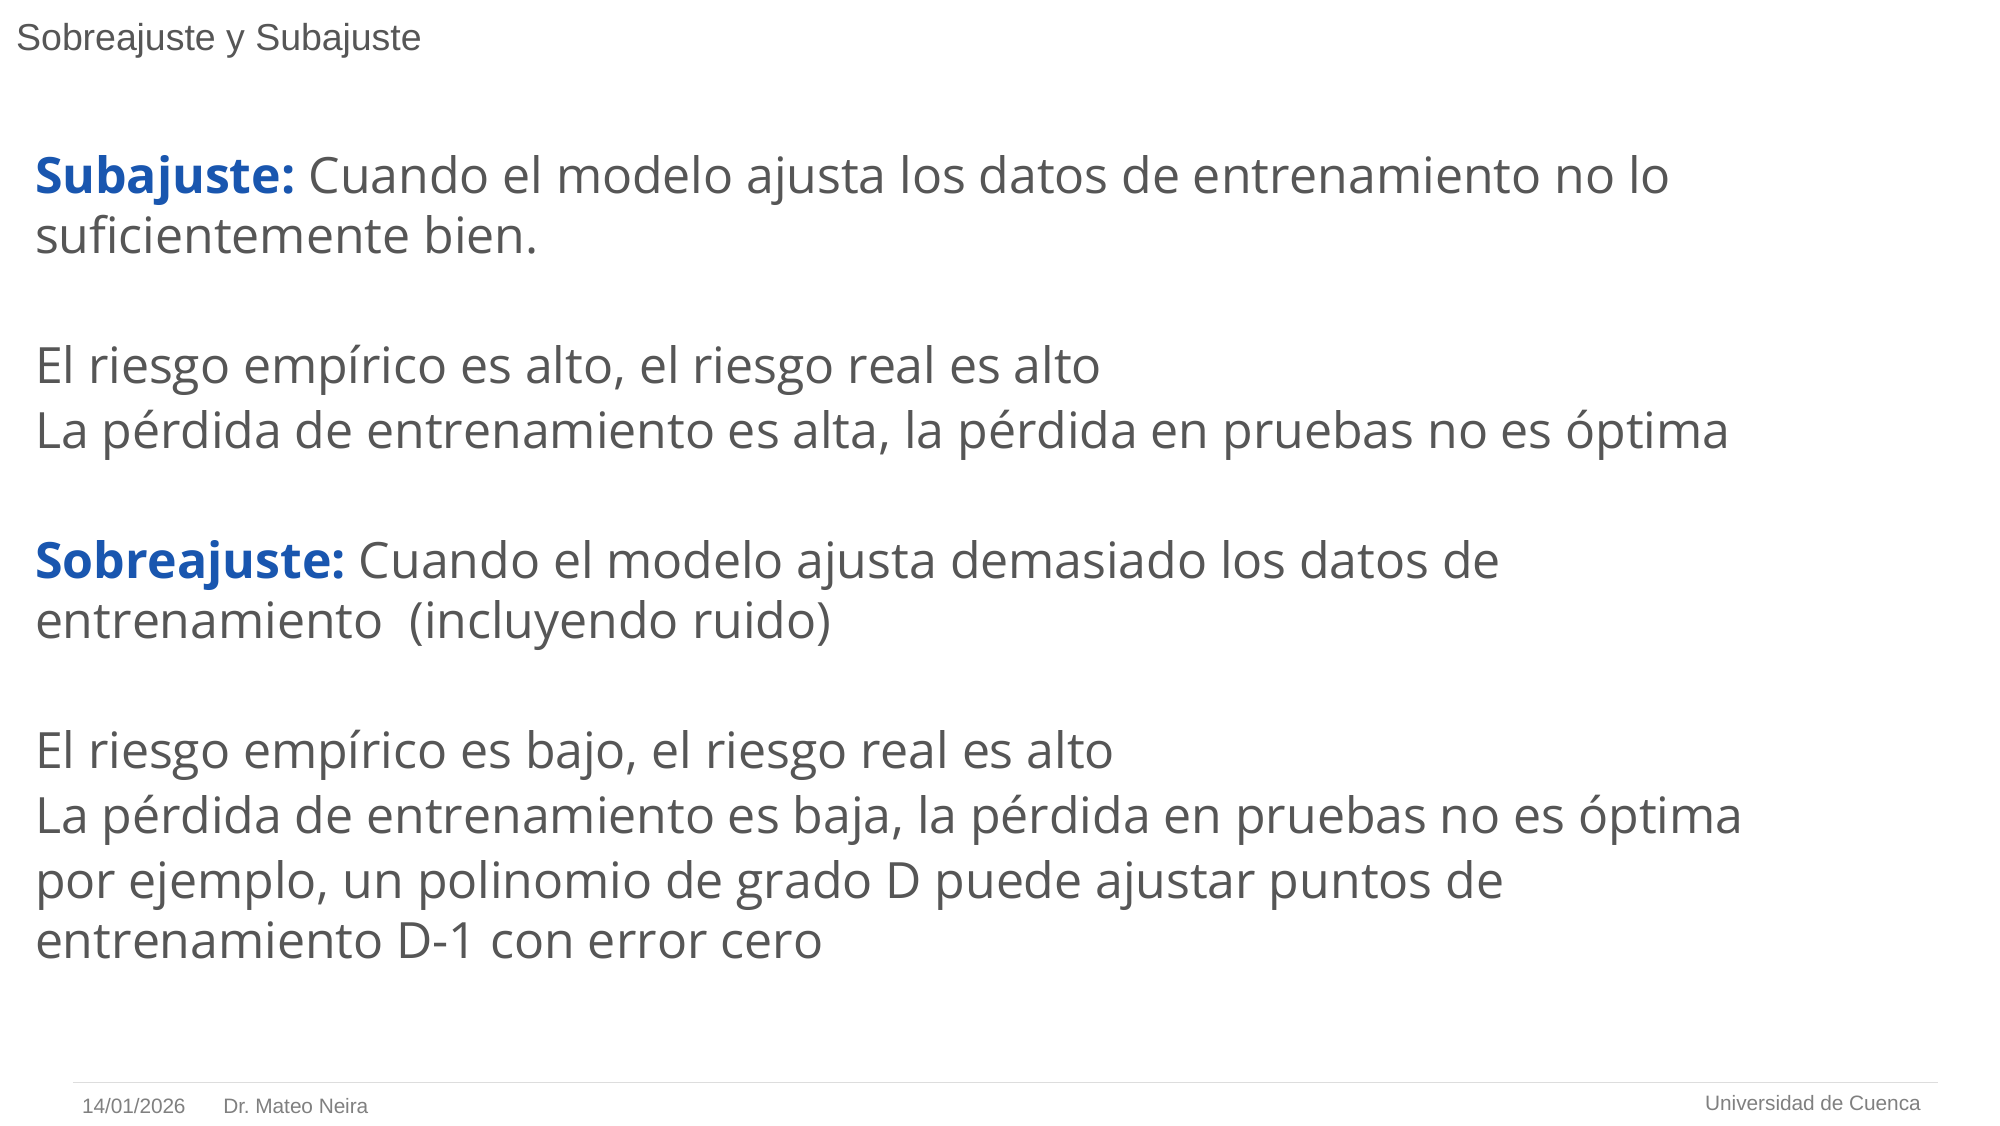

# Sobreajuste y Subajuste
Subajuste: Cuando el modelo ajusta los datos de entrenamiento no lo suficientemente bien.

El riesgo empírico es alto, el riesgo real es alto
La pérdida de entrenamiento es alta, la pérdida en pruebas no es óptima

Sobreajuste: Cuando el modelo ajusta demasiado los datos de entrenamiento  (incluyendo ruido)

El riesgo empírico es bajo, el riesgo real es alto
La pérdida de entrenamiento es baja, la pérdida en pruebas no es óptima
por ejemplo, un polinomio de grado D puede ajustar puntos de entrenamiento D-1 con error cero